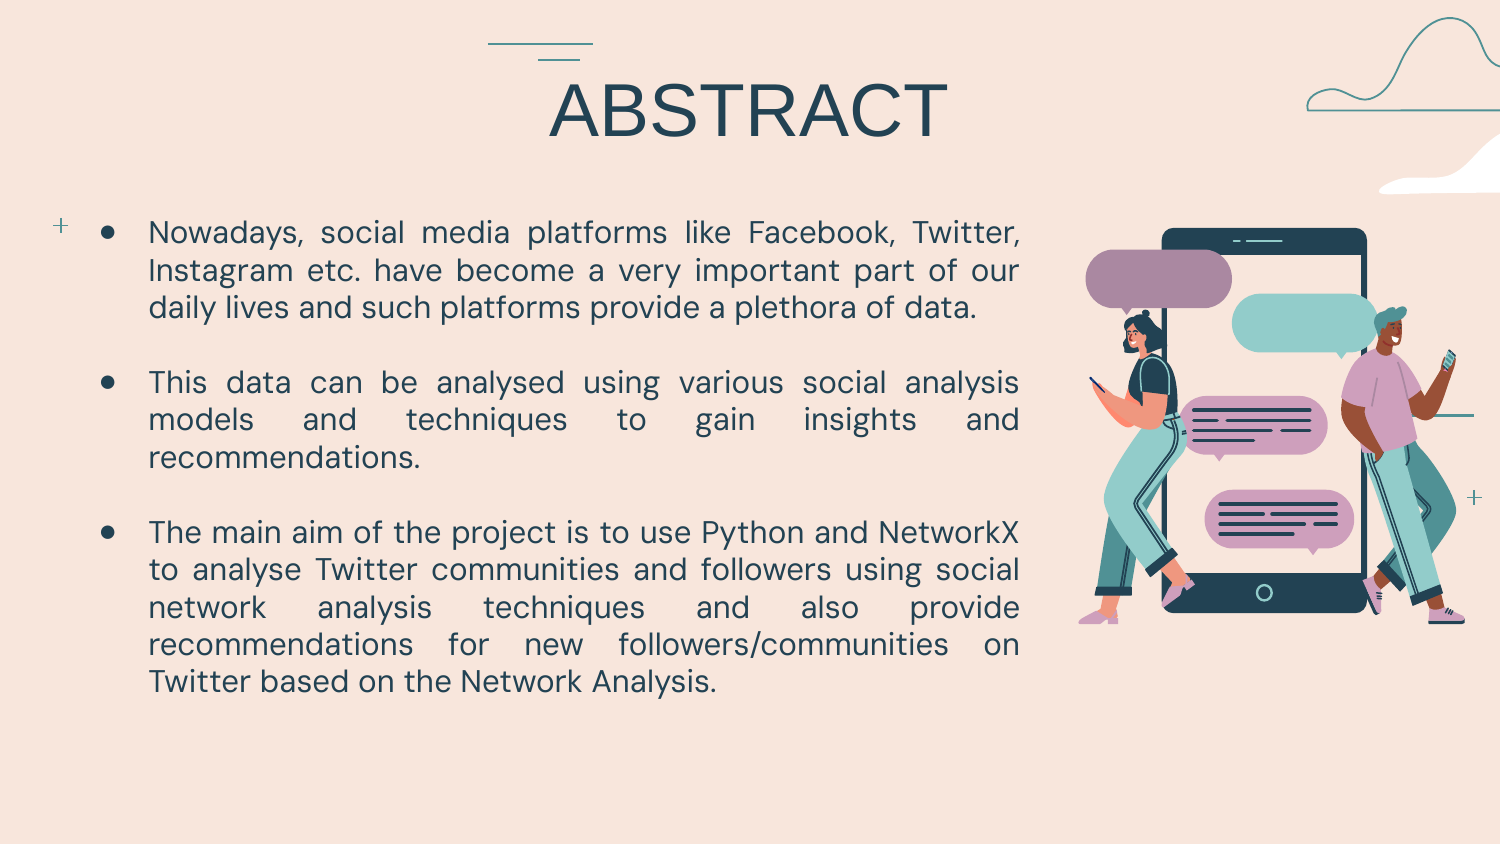

# ABSTRACT
Nowadays, social media platforms like Facebook, Twitter, Instagram etc. have become a very important part of our daily lives and such platforms provide a plethora of data.

This data can be analysed using various social analysis models and techniques to gain insights and recommendations.

The main aim of the project is to use Python and NetworkX to analyse Twitter communities and followers using social network analysis techniques and also provide recommendations for new followers/communities on Twitter based on the Network Analysis.